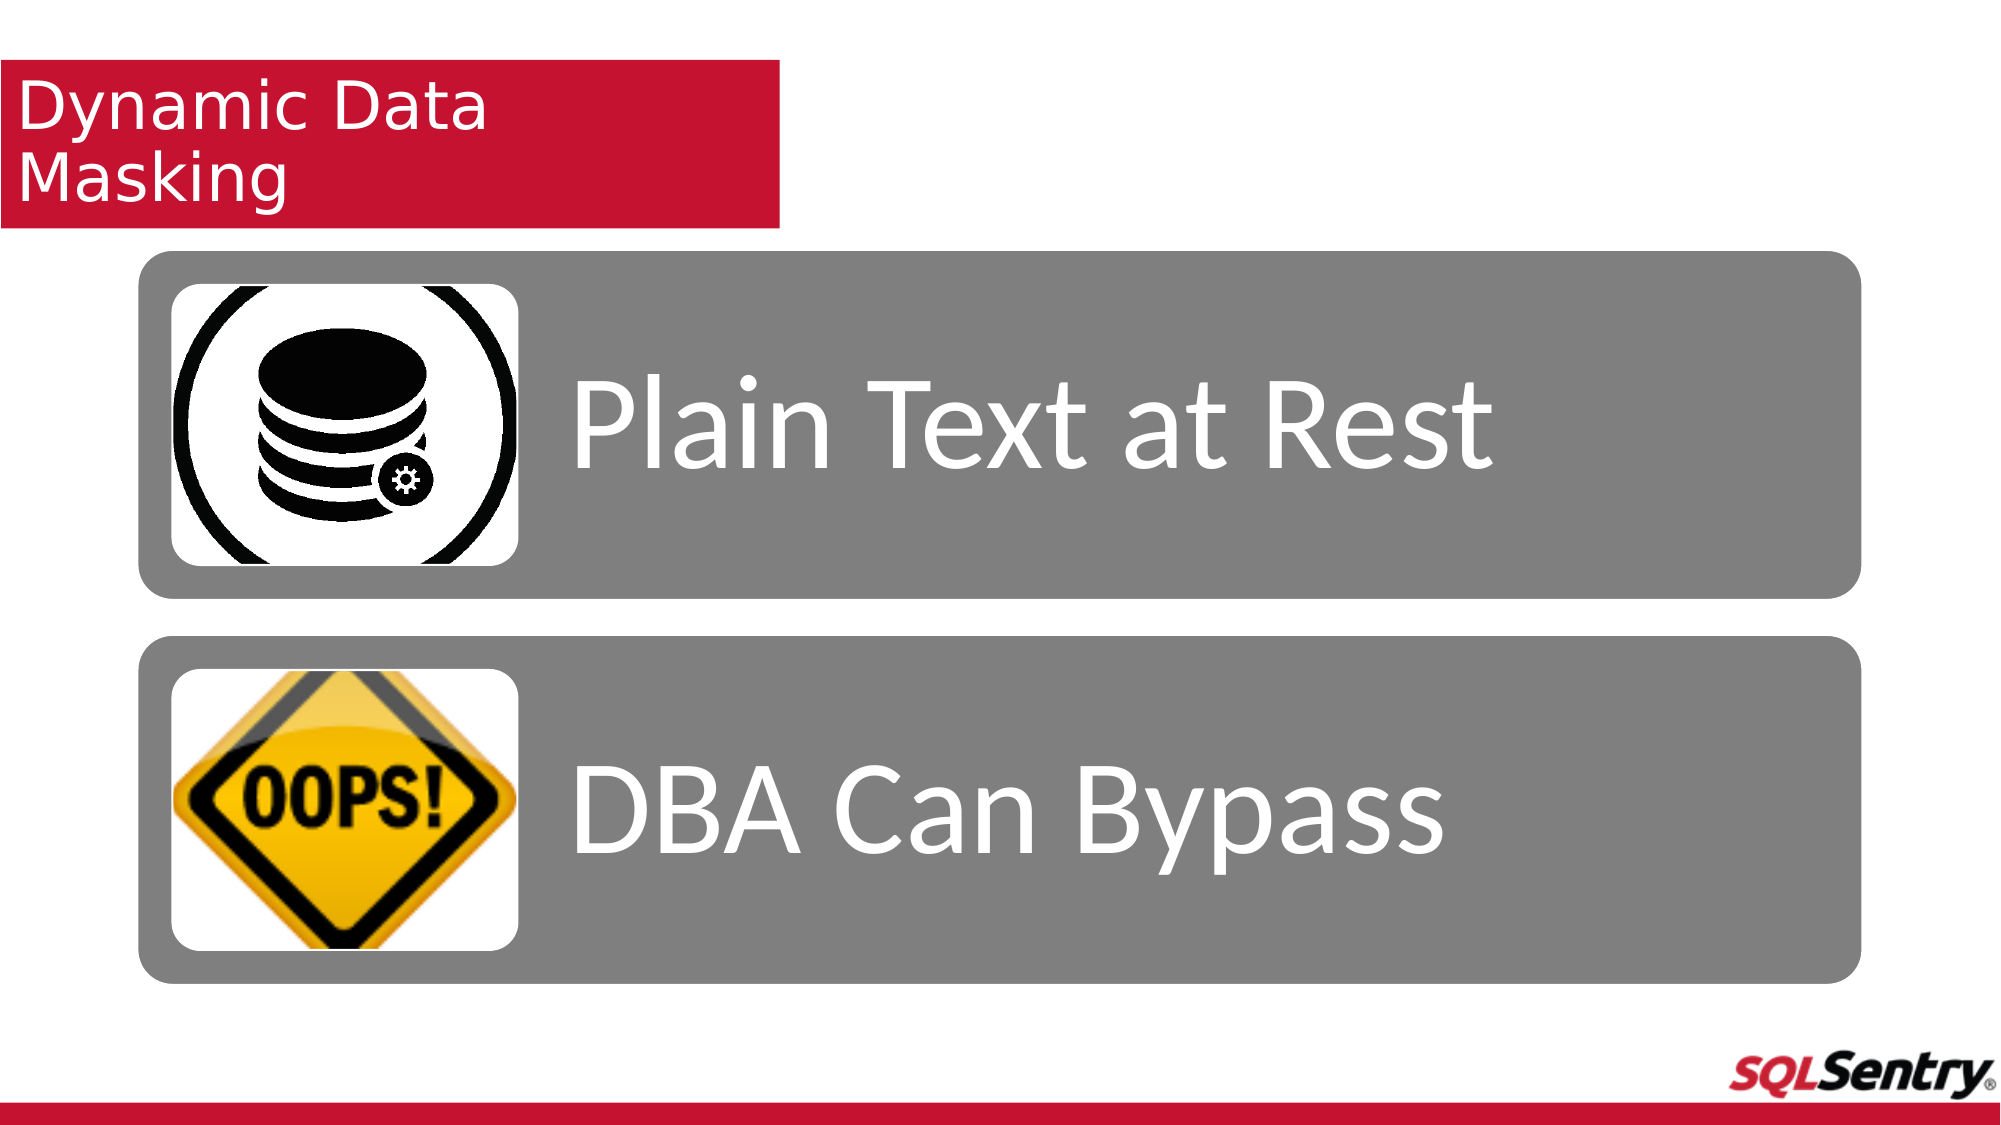

# Dynamic Data Masking
Plain Text at Rest
DBA Can Bypass